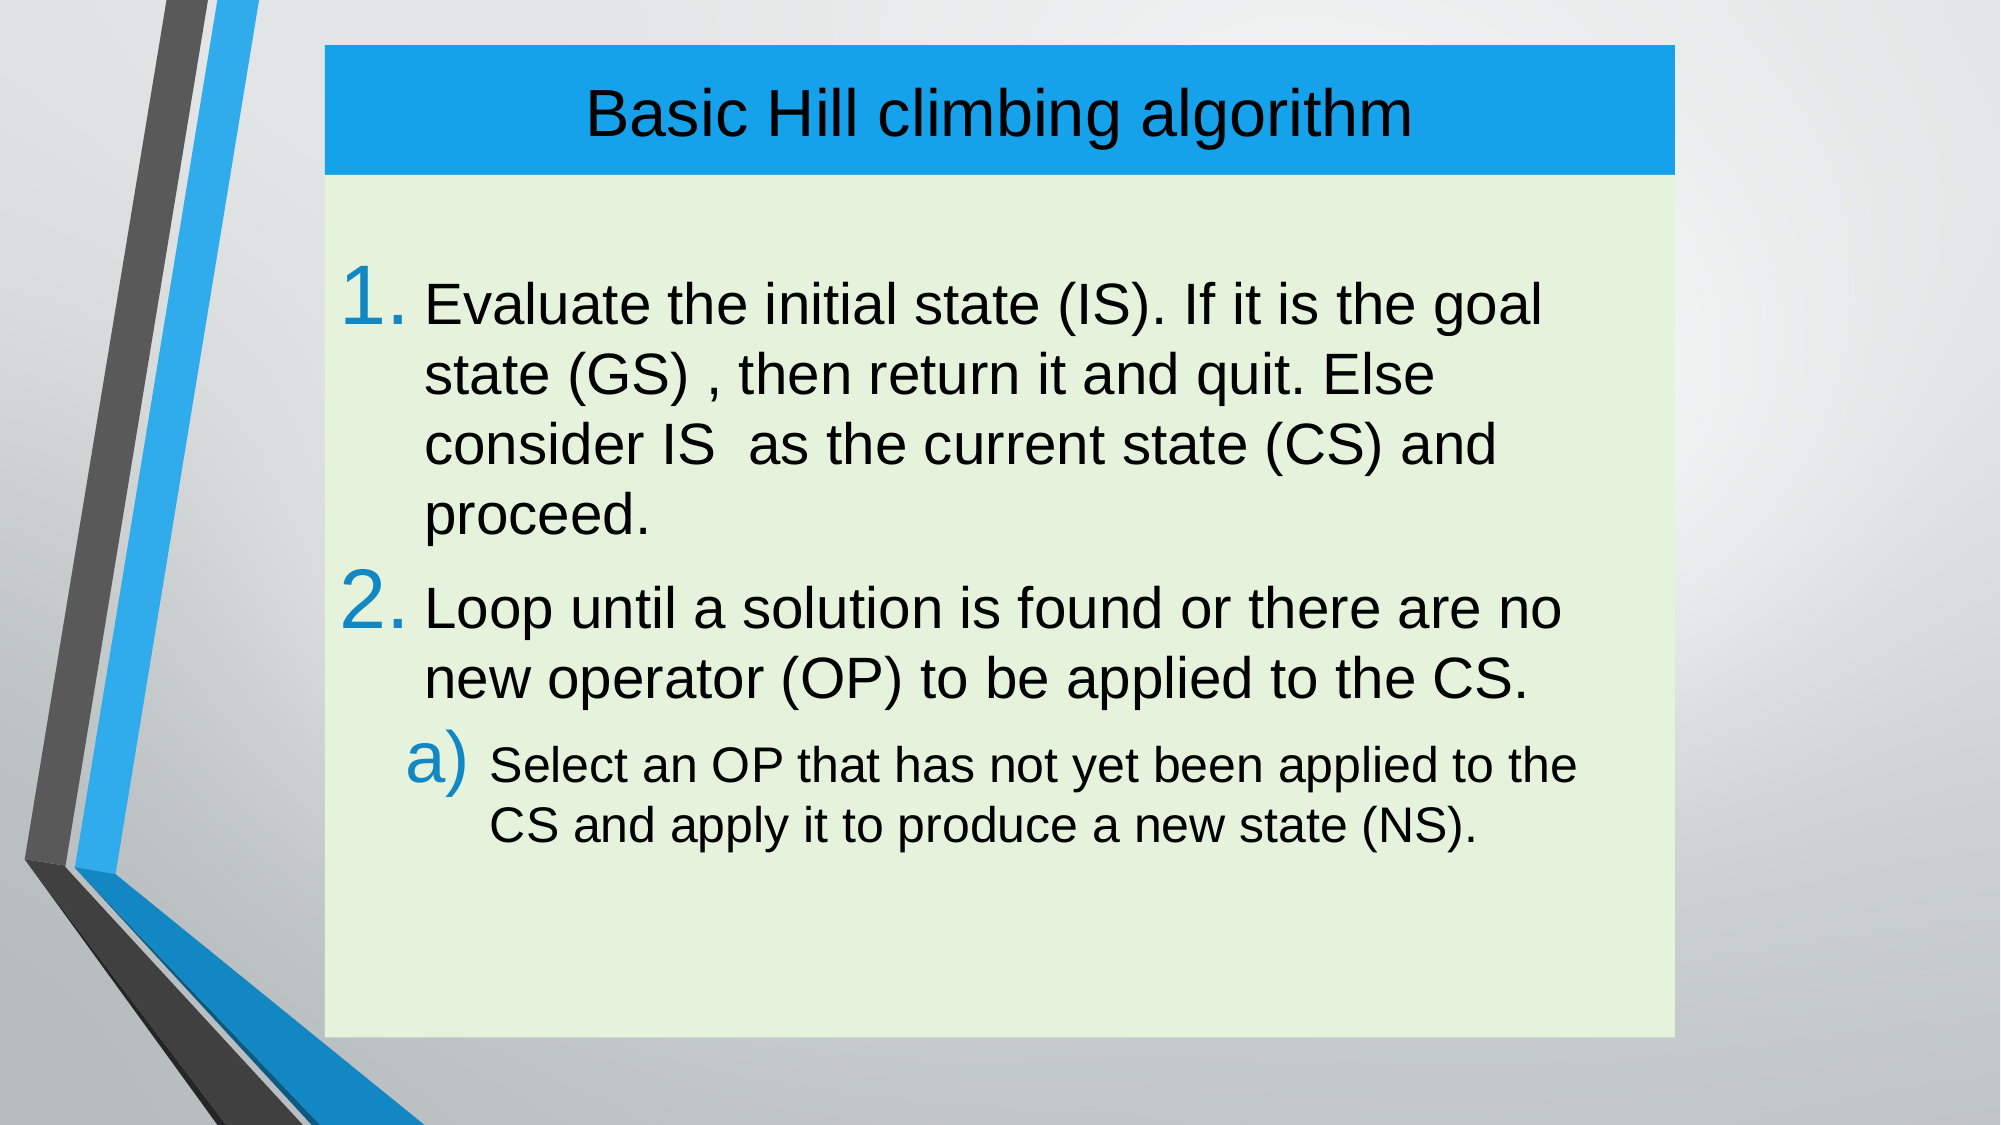

# Basic Hill climbing algorithm
Evaluate the initial state (IS). If it is the goal state (GS) , then return it and quit. Else consider IS  as the current state (CS) and proceed.
Loop until a solution is found or there are no new operator (OP) to be applied to the CS.
Select an OP that has not yet been applied to the CS and apply it to produce a new state (NS).